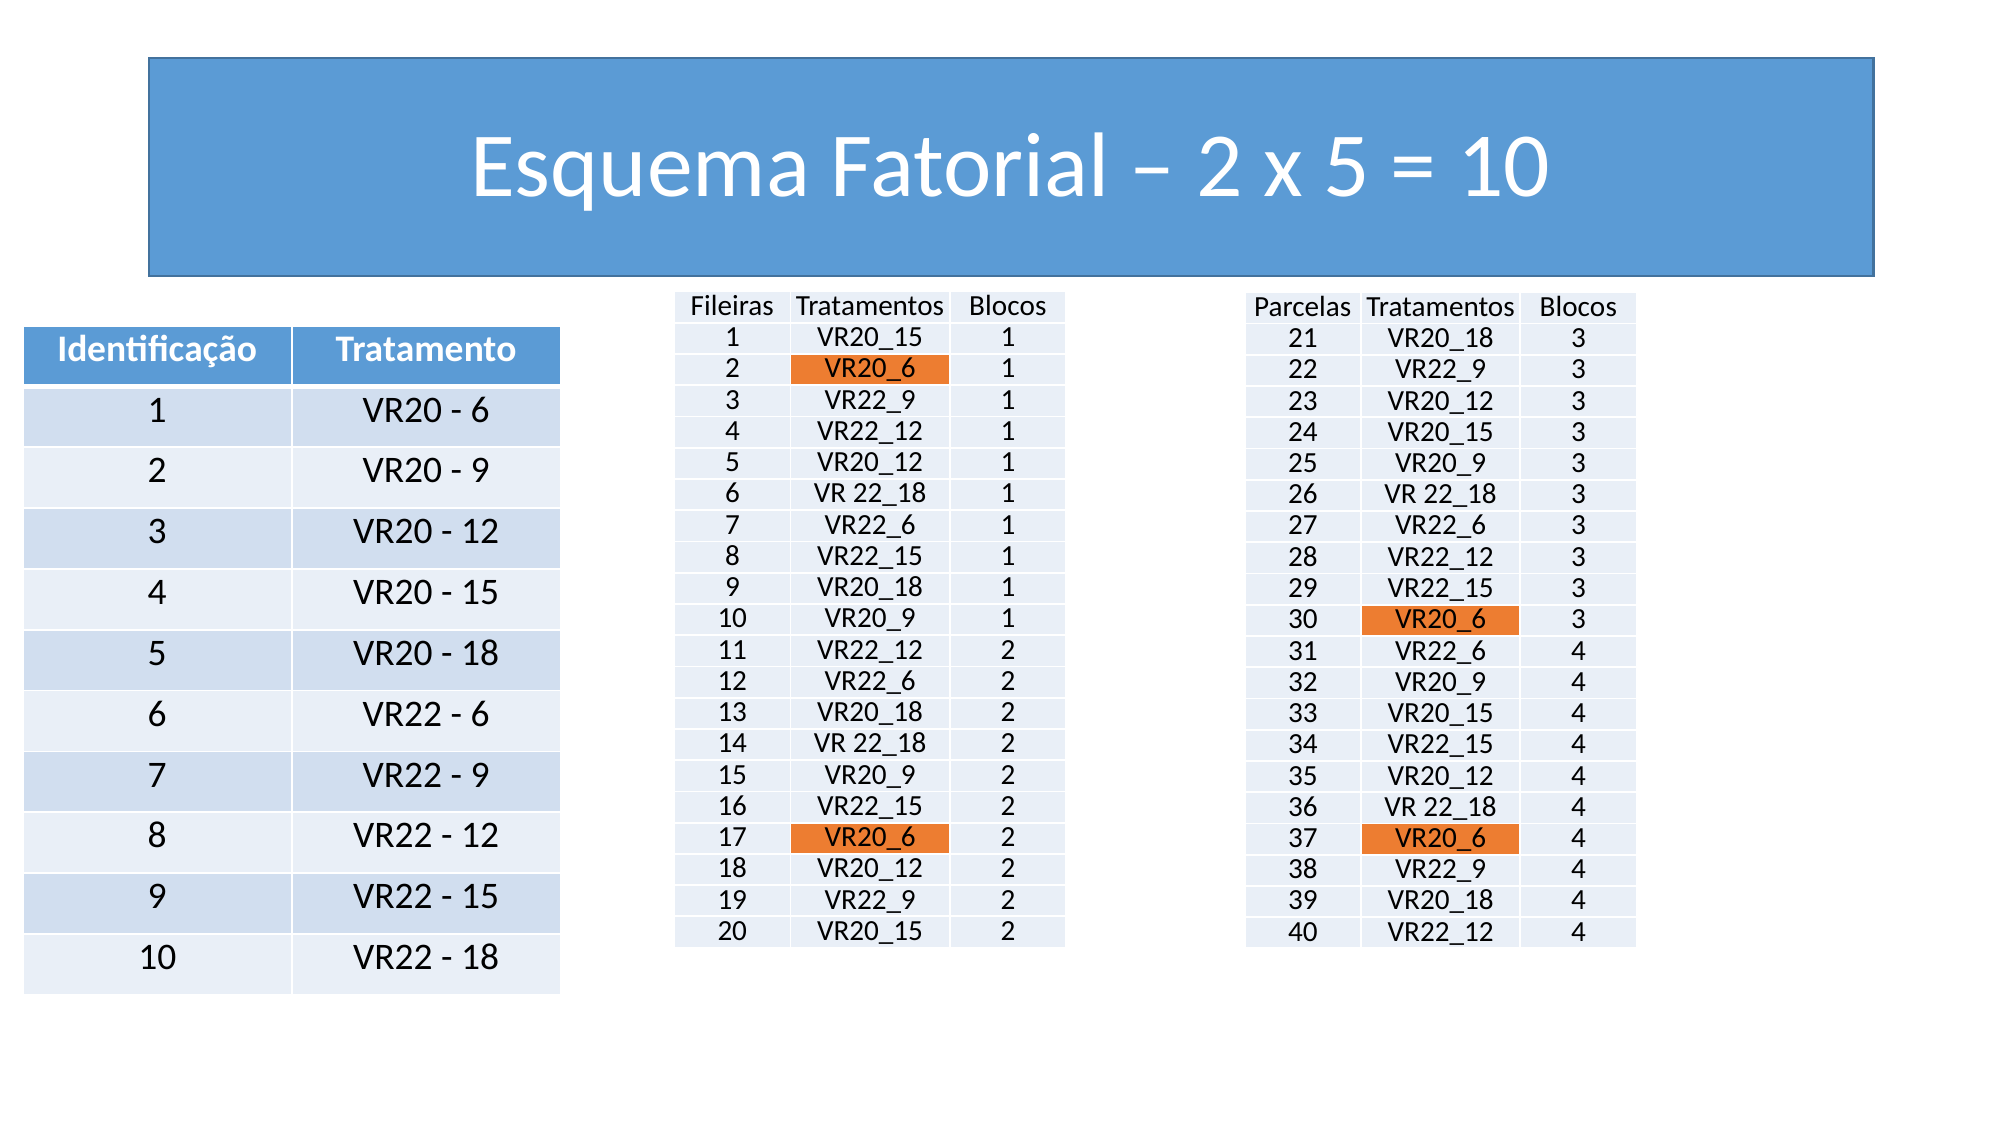

# Esquema Fatorial – 2 x 5 = 10
| Fileiras | Tratamentos | Blocos |
| --- | --- | --- |
| 1 | VR20\_15 | 1 |
| 2 | VR20\_6 | 1 |
| 3 | VR22\_9 | 1 |
| 4 | VR22\_12 | 1 |
| 5 | VR20\_12 | 1 |
| 6 | VR 22\_18 | 1 |
| 7 | VR22\_6 | 1 |
| 8 | VR22\_15 | 1 |
| 9 | VR20\_18 | 1 |
| 10 | VR20\_9 | 1 |
| 11 | VR22\_12 | 2 |
| 12 | VR22\_6 | 2 |
| 13 | VR20\_18 | 2 |
| 14 | VR 22\_18 | 2 |
| 15 | VR20\_9 | 2 |
| 16 | VR22\_15 | 2 |
| 17 | VR20\_6 | 2 |
| 18 | VR20\_12 | 2 |
| 19 | VR22\_9 | 2 |
| 20 | VR20\_15 | 2 |
| Parcelas | Tratamentos | Blocos |
| --- | --- | --- |
| 21 | VR20\_18 | 3 |
| 22 | VR22\_9 | 3 |
| 23 | VR20\_12 | 3 |
| 24 | VR20\_15 | 3 |
| 25 | VR20\_9 | 3 |
| 26 | VR 22\_18 | 3 |
| 27 | VR22\_6 | 3 |
| 28 | VR22\_12 | 3 |
| 29 | VR22\_15 | 3 |
| 30 | VR20\_6 | 3 |
| 31 | VR22\_6 | 4 |
| 32 | VR20\_9 | 4 |
| 33 | VR20\_15 | 4 |
| 34 | VR22\_15 | 4 |
| 35 | VR20\_12 | 4 |
| 36 | VR 22\_18 | 4 |
| 37 | VR20\_6 | 4 |
| 38 | VR22\_9 | 4 |
| 39 | VR20\_18 | 4 |
| 40 | VR22\_12 | 4 |
| Identificação | Tratamento |
| --- | --- |
| 1 | VR20 - 6 |
| 2 | VR20 - 9 |
| 3 | VR20 - 12 |
| 4 | VR20 - 15 |
| 5 | VR20 - 18 |
| 6 | VR22 - 6 |
| 7 | VR22 - 9 |
| 8 | VR22 - 12 |
| 9 | VR22 - 15 |
| 10 | VR22 - 18 |